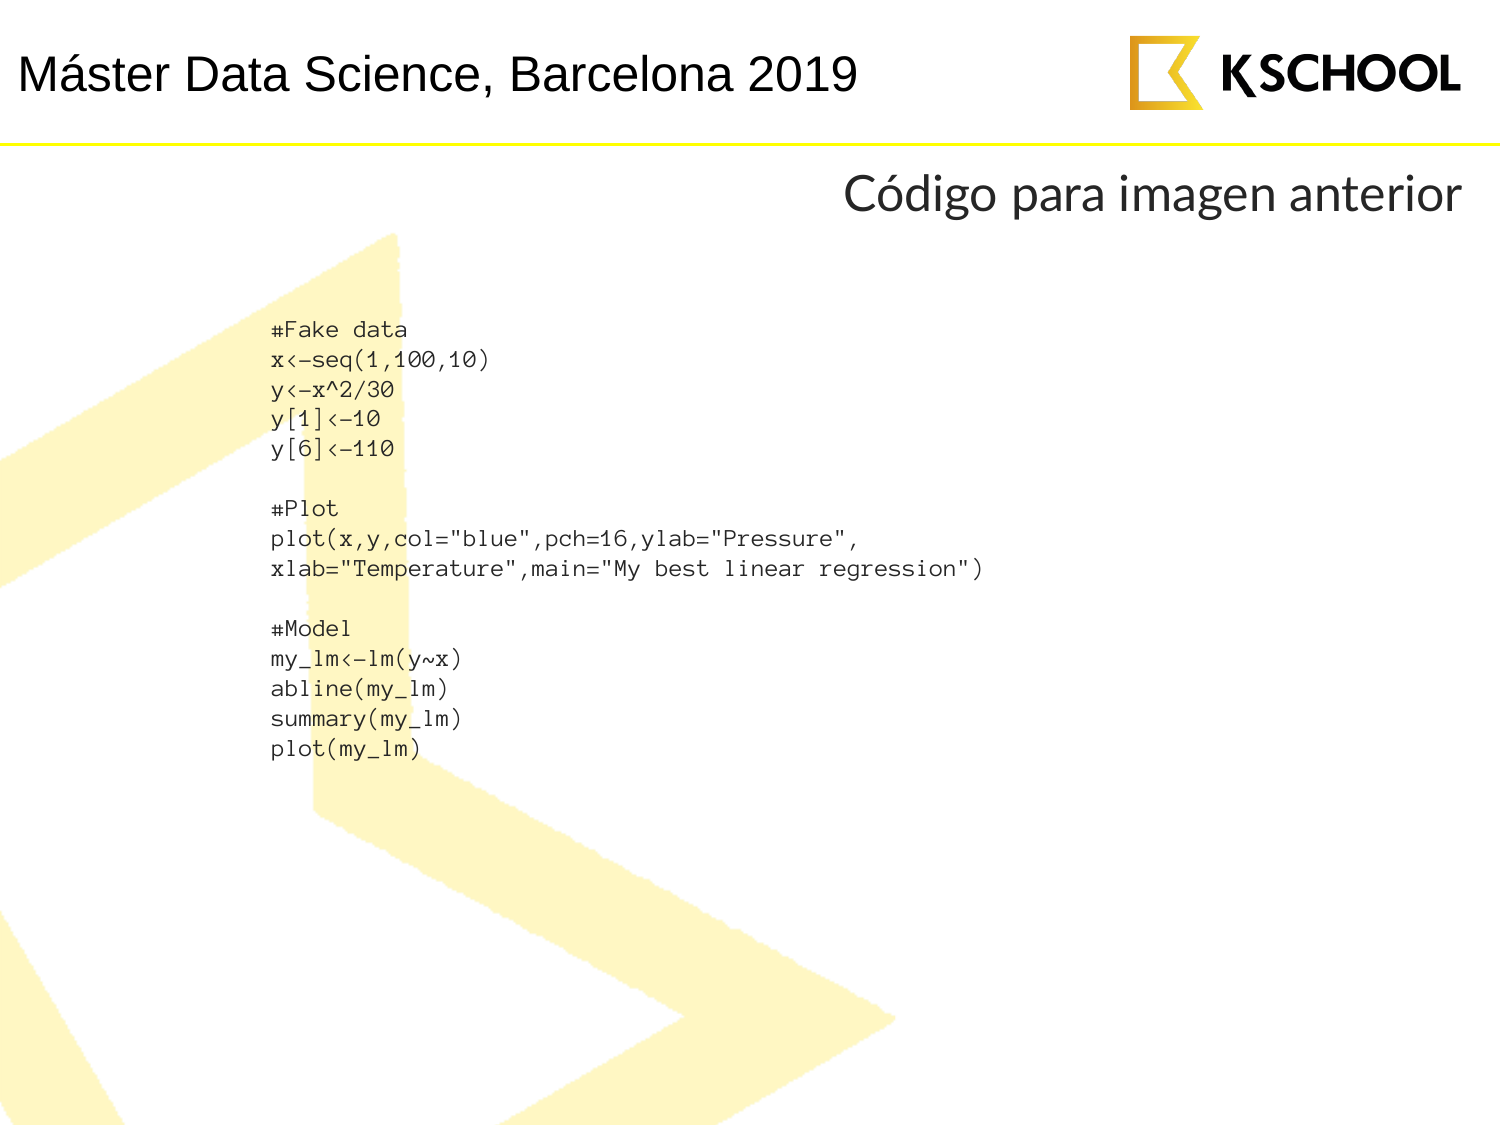

# Código para imagen anterior
#Fake data
x<-seq(1,100,10)
y<-x^2/30
y[1]<-10
y[6]<-110

#Plot
plot(x,y,col="blue",pch=16,ylab="Pressure",
xlab="Temperature",main="My best linear regression")

#Model
my_lm<-lm(y~x)
abline(my_lm)
summary(my_lm)
plot(my_lm)